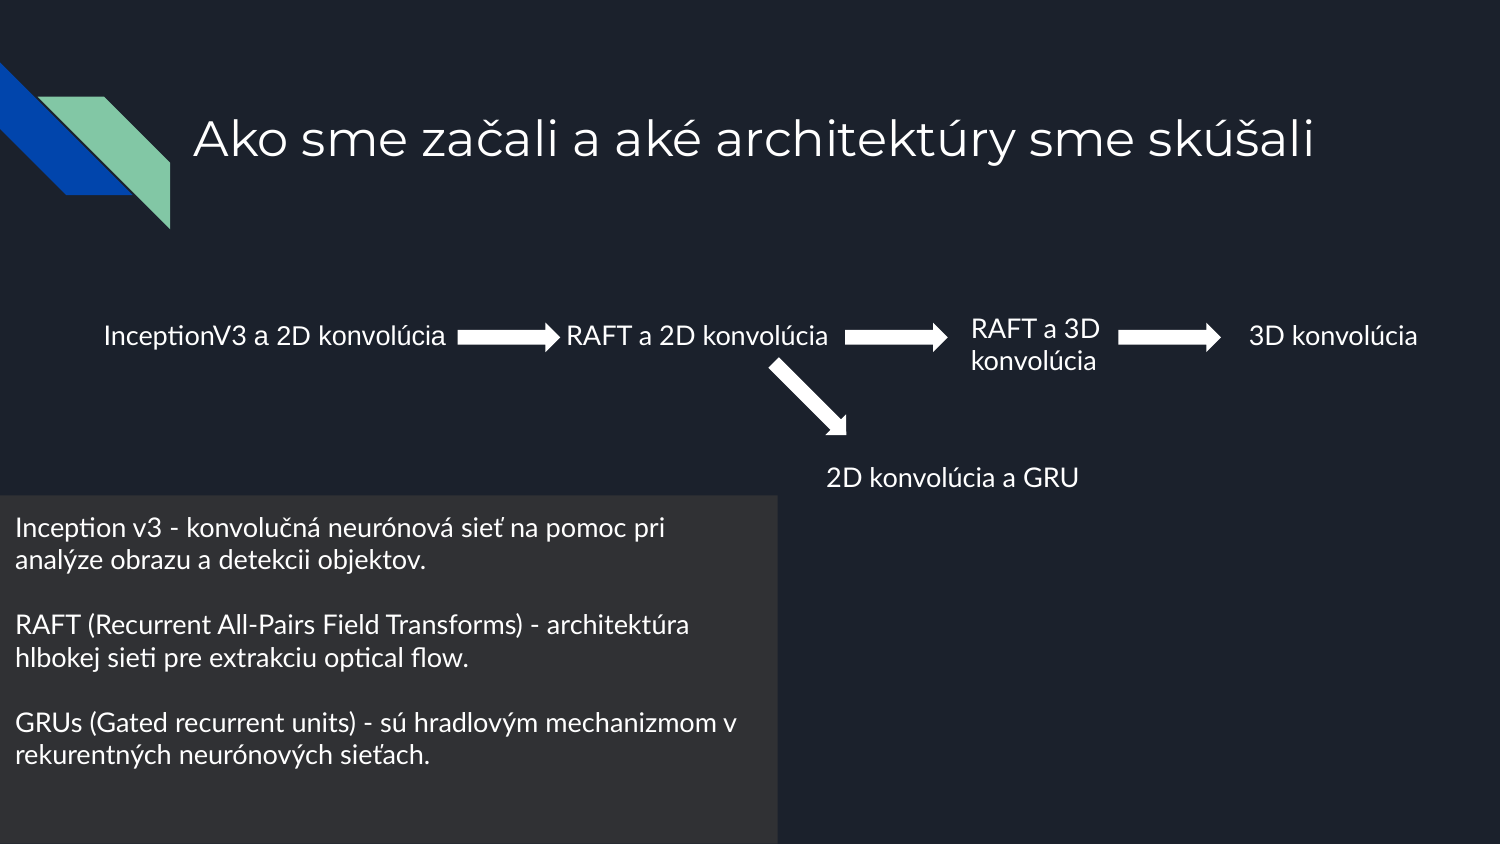

# Ako sme začali a aké architektúry sme skúšali
RAFT a 3D konvolúcia
InceptionV3 a 2D konvolúcia
RAFT a 2D konvolúcia
3D konvolúcia

2D konvolúcia a GRU

Inception v3 - konvolučná neurónová sieť na pomoc pri analýze obrazu a detekcii objektov.

RAFT (Recurrent All-Pairs Field Transforms) - architektúra hlbokej sieti pre extrakciu optical flow.

GRUs (Gated recurrent units) - sú hradlovým mechanizmom v rekurentných neurónových sieťach.